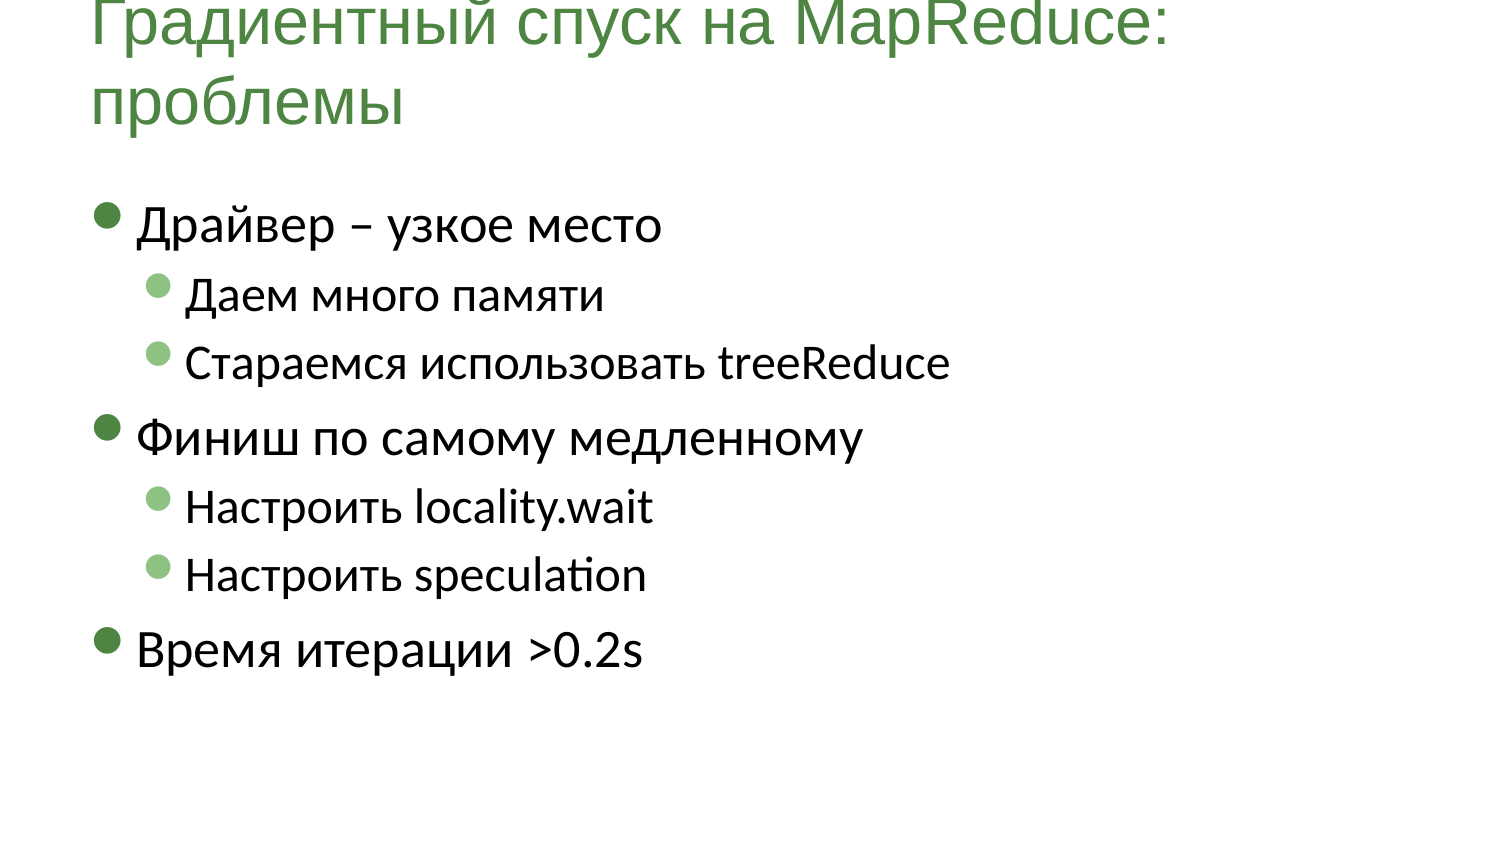

# Градиентный спуск на MapReduce: проблемы
Драйвер – узкое место
Даем много памяти
Стараемся использовать treeReduce
Финиш по самому медленному
Настроить locality.wait
Настроить speculation
Время итерации >0.2s